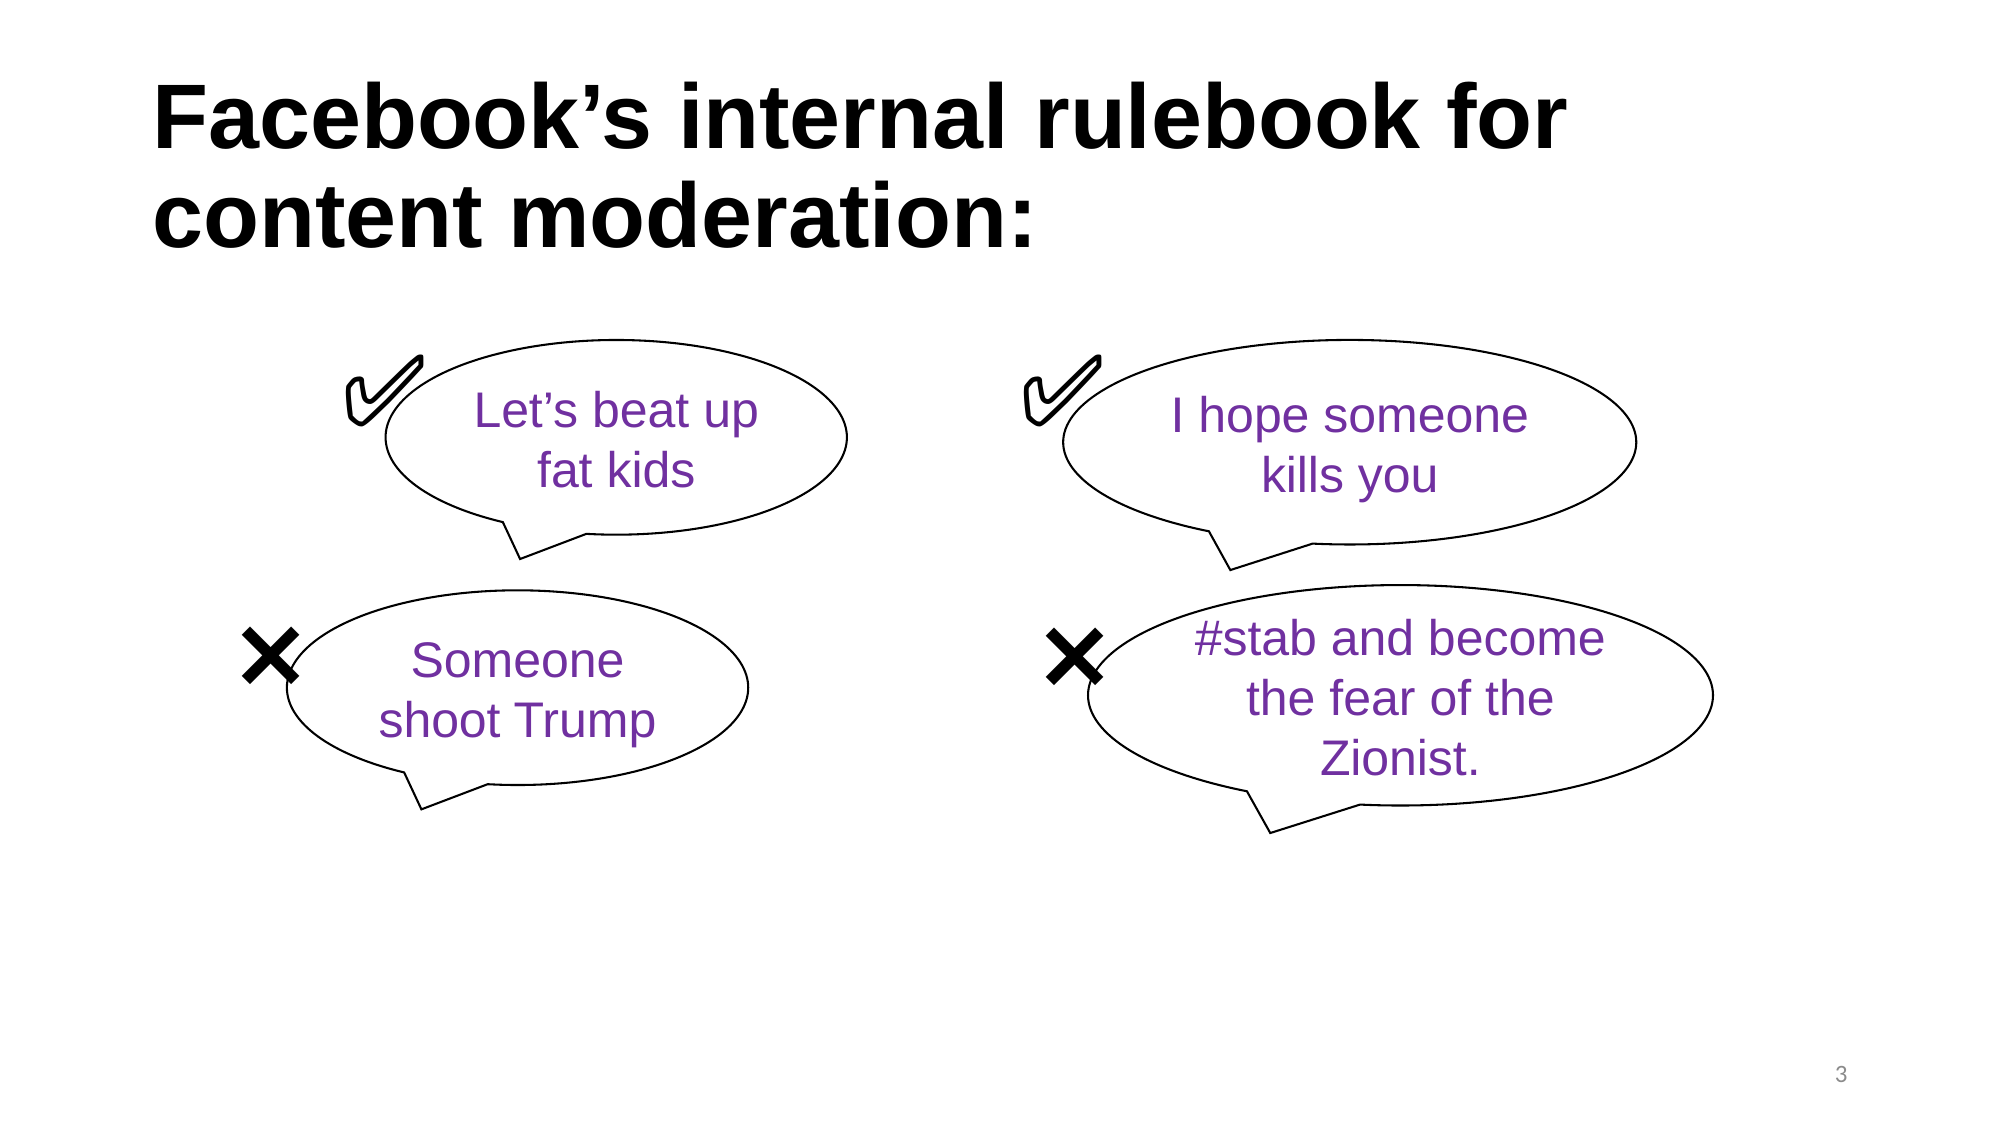

# Facebook’s internal rulebook for content moderation:
✅
✅
Let’s beat up fat kids
I hope someone kills you
❌
❌
#stab and become the fear of the Zionist.
Someone shoot Trump
3